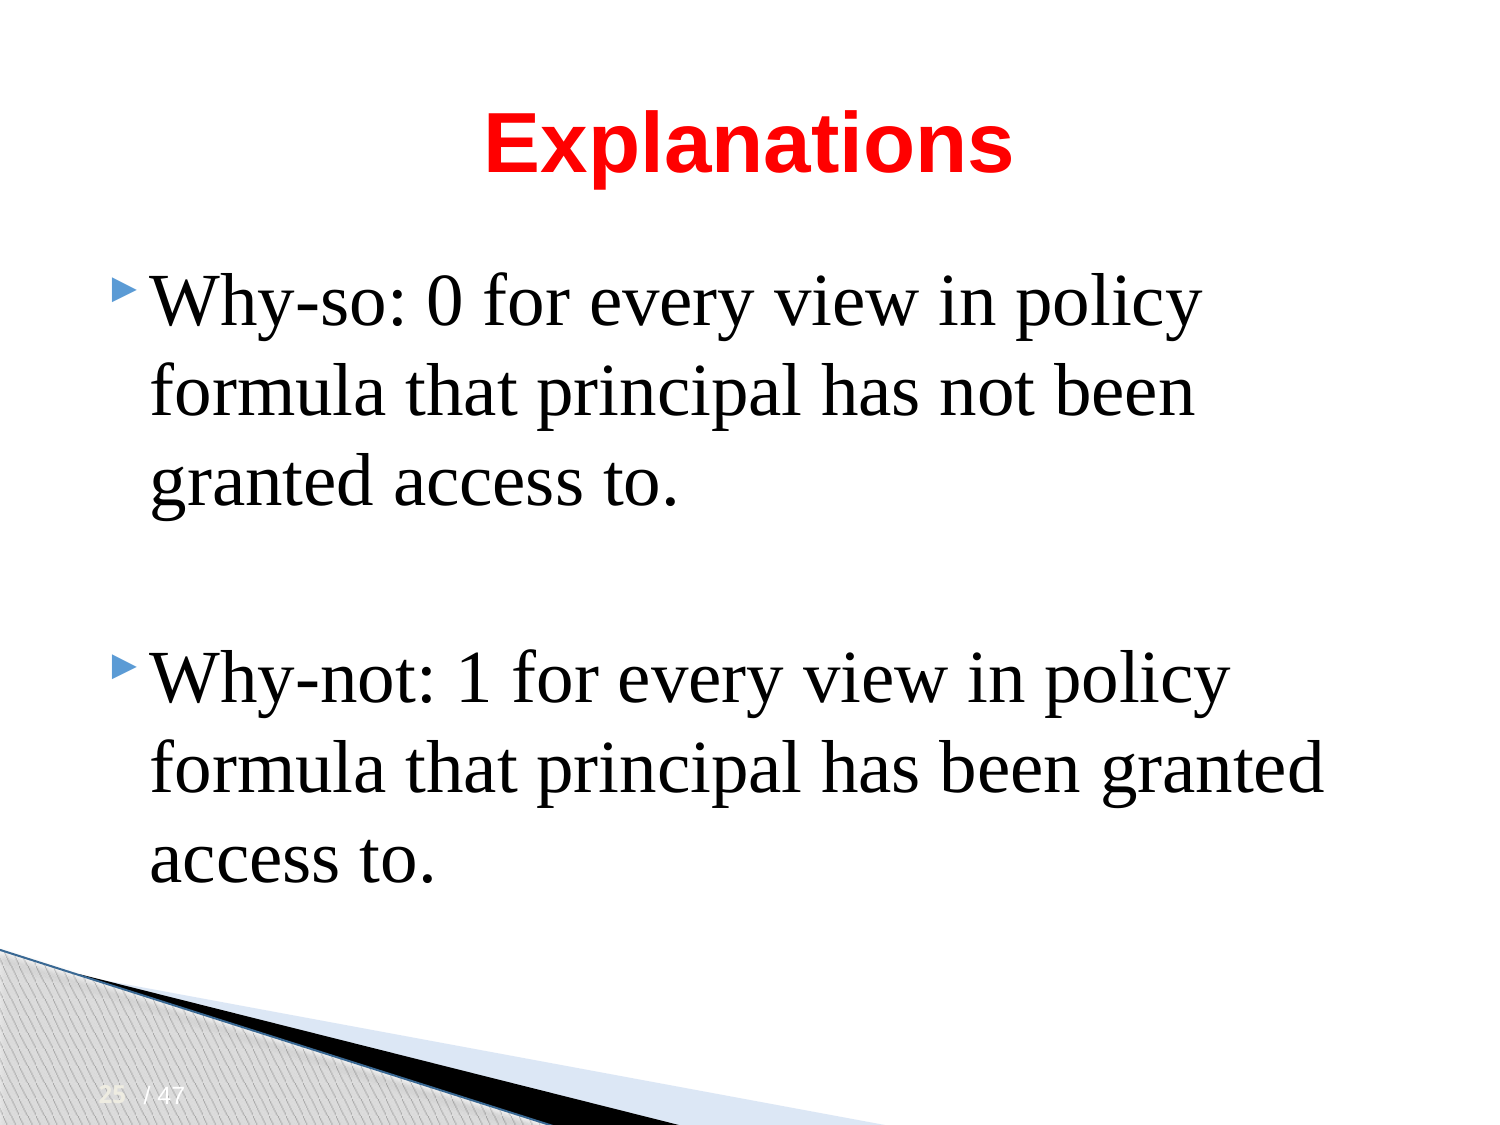

# Explanations
Why-so: 0 for every view in policy formula that principal has not been granted access to.

Why-not: 1 for every view in policy formula that principal has been granted access to.

25